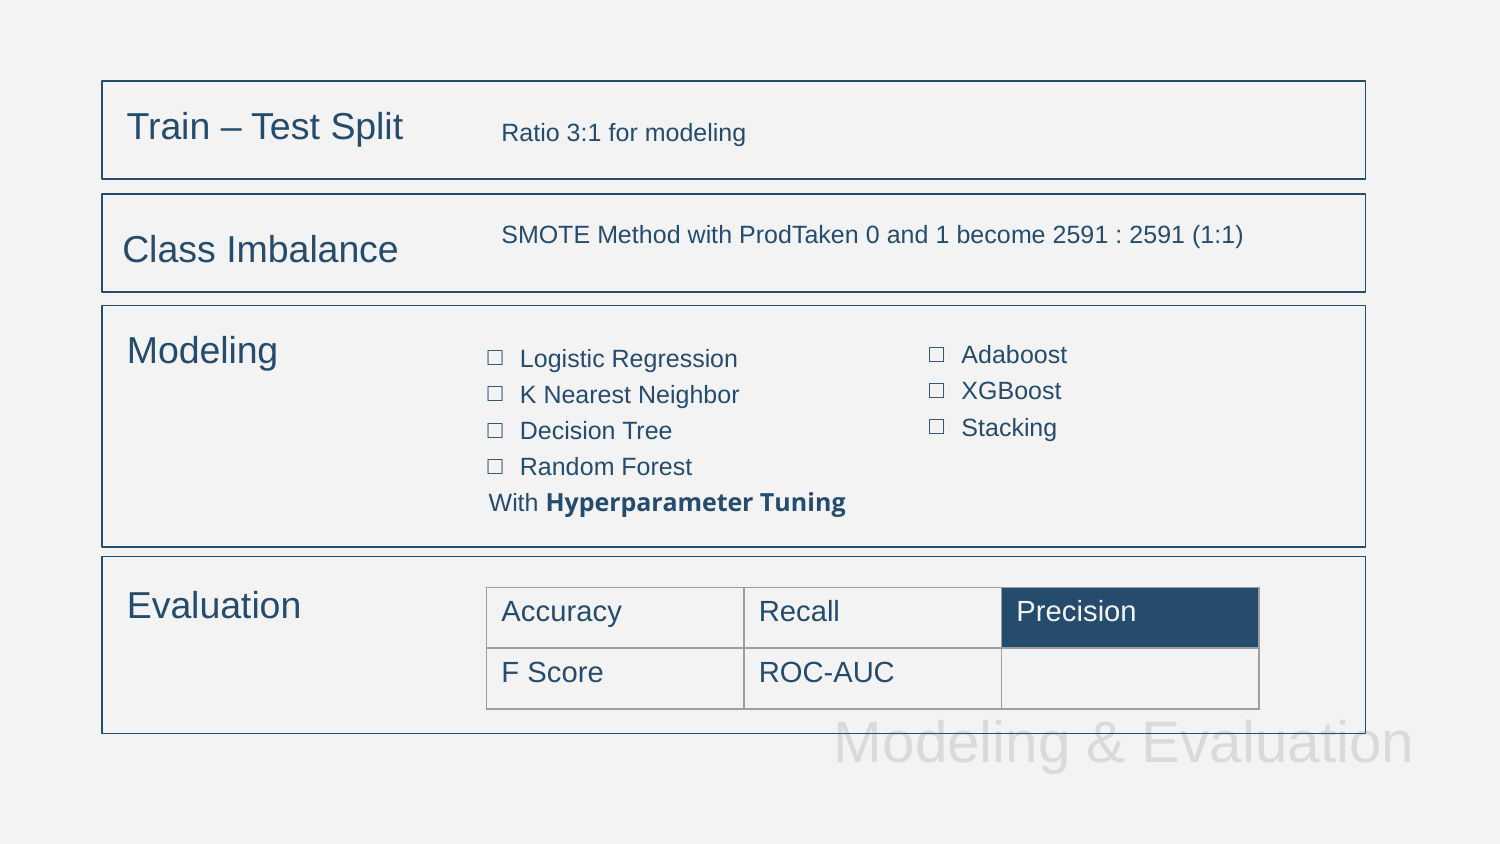

Train – Test Split

Ratio 3:1 for modeling
Class Imbalance

SMOTE Method with ProdTaken 0 and 1 become 2591 : 2591 (1:1)

Adaboost
XGBoost
Stacking

Logistic Regression
K Nearest Neighbor
Decision Tree
Random Forest
With Hyperparameter Tuning

Modeling

Evaluation
| Accuracy | Recall | Precision |
| --- | --- | --- |
| F Score | ROC-AUC |  |
Modeling & Evaluation